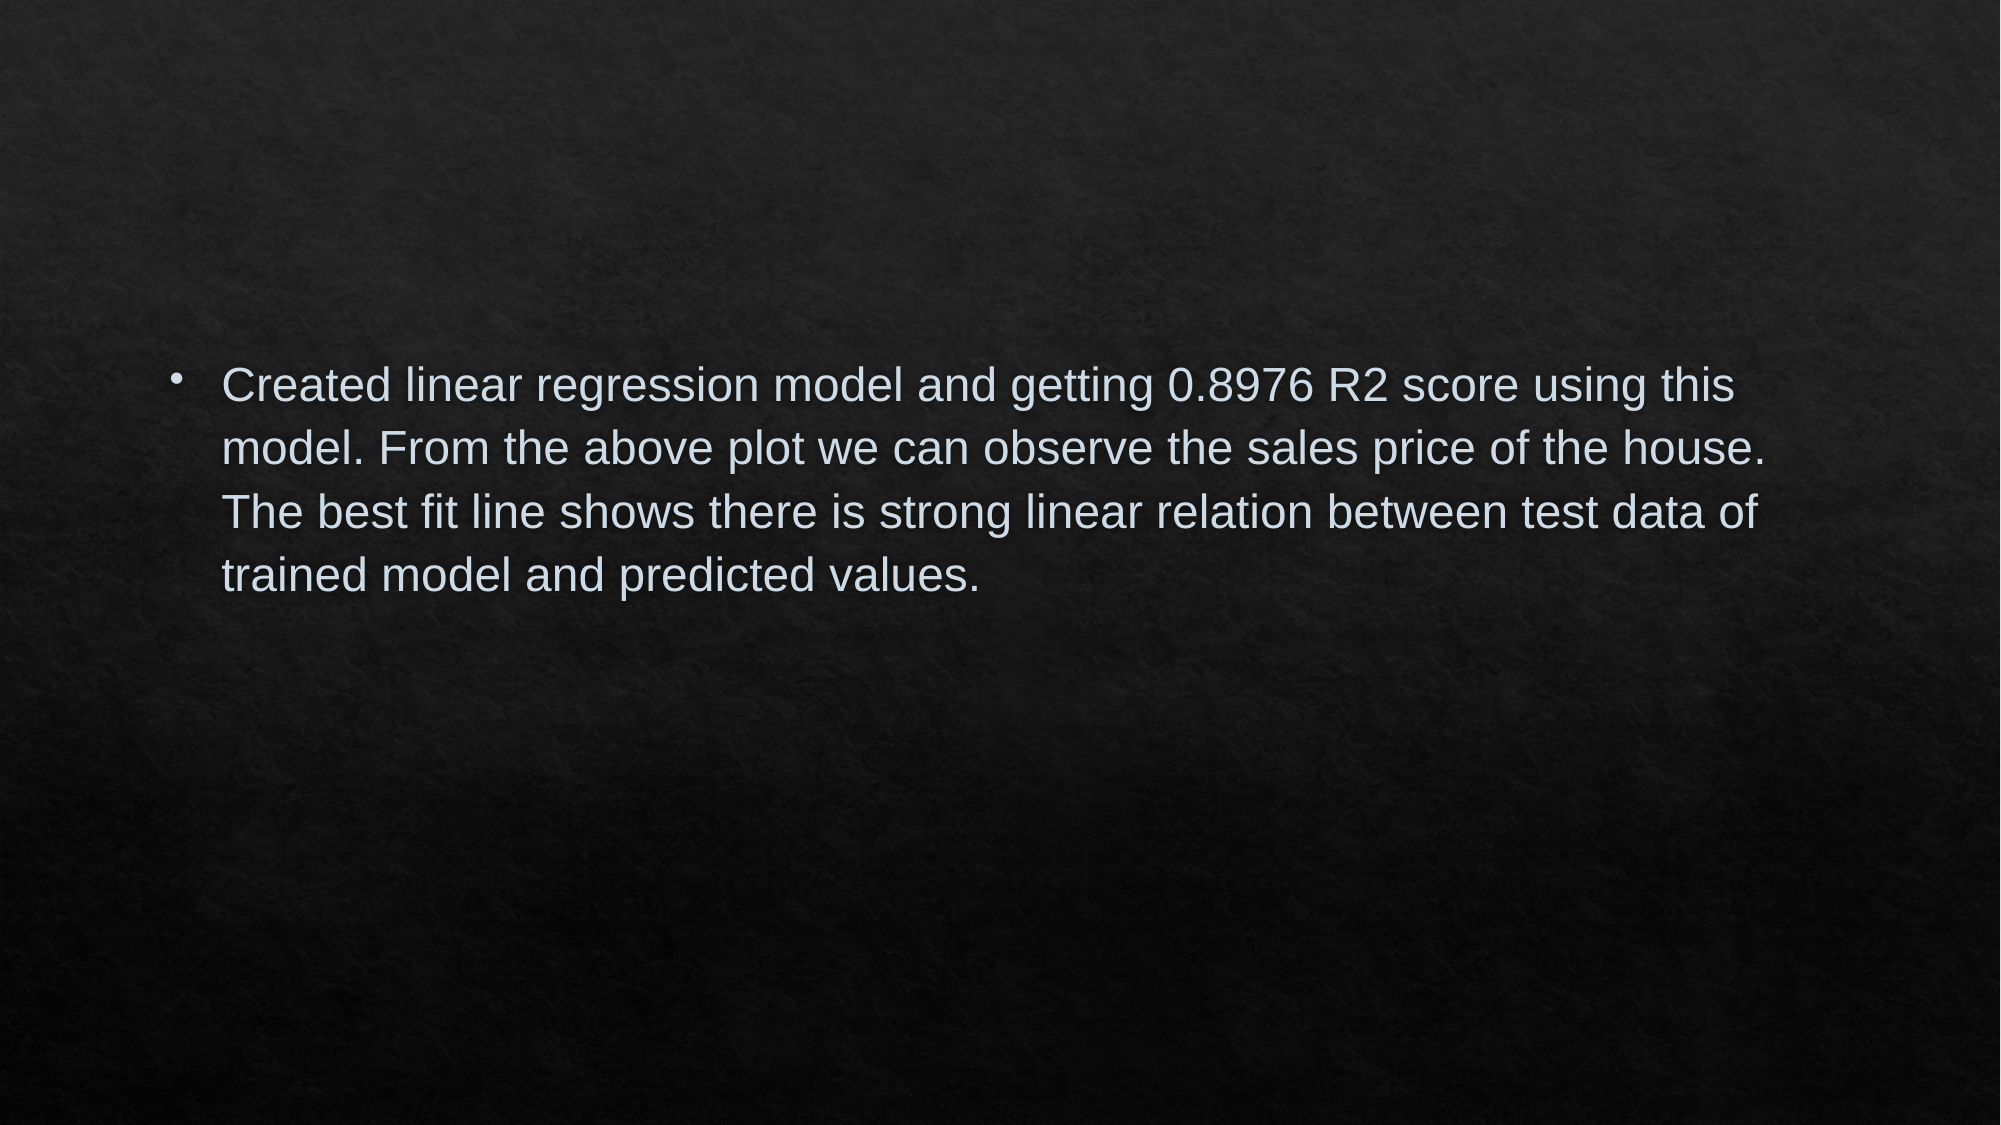

Created linear regression model and getting 0.8976 R2 score using this model. From the above plot we can observe the sales price of the house. The best fit line shows there is strong linear relation between test data of trained model and predicted values.